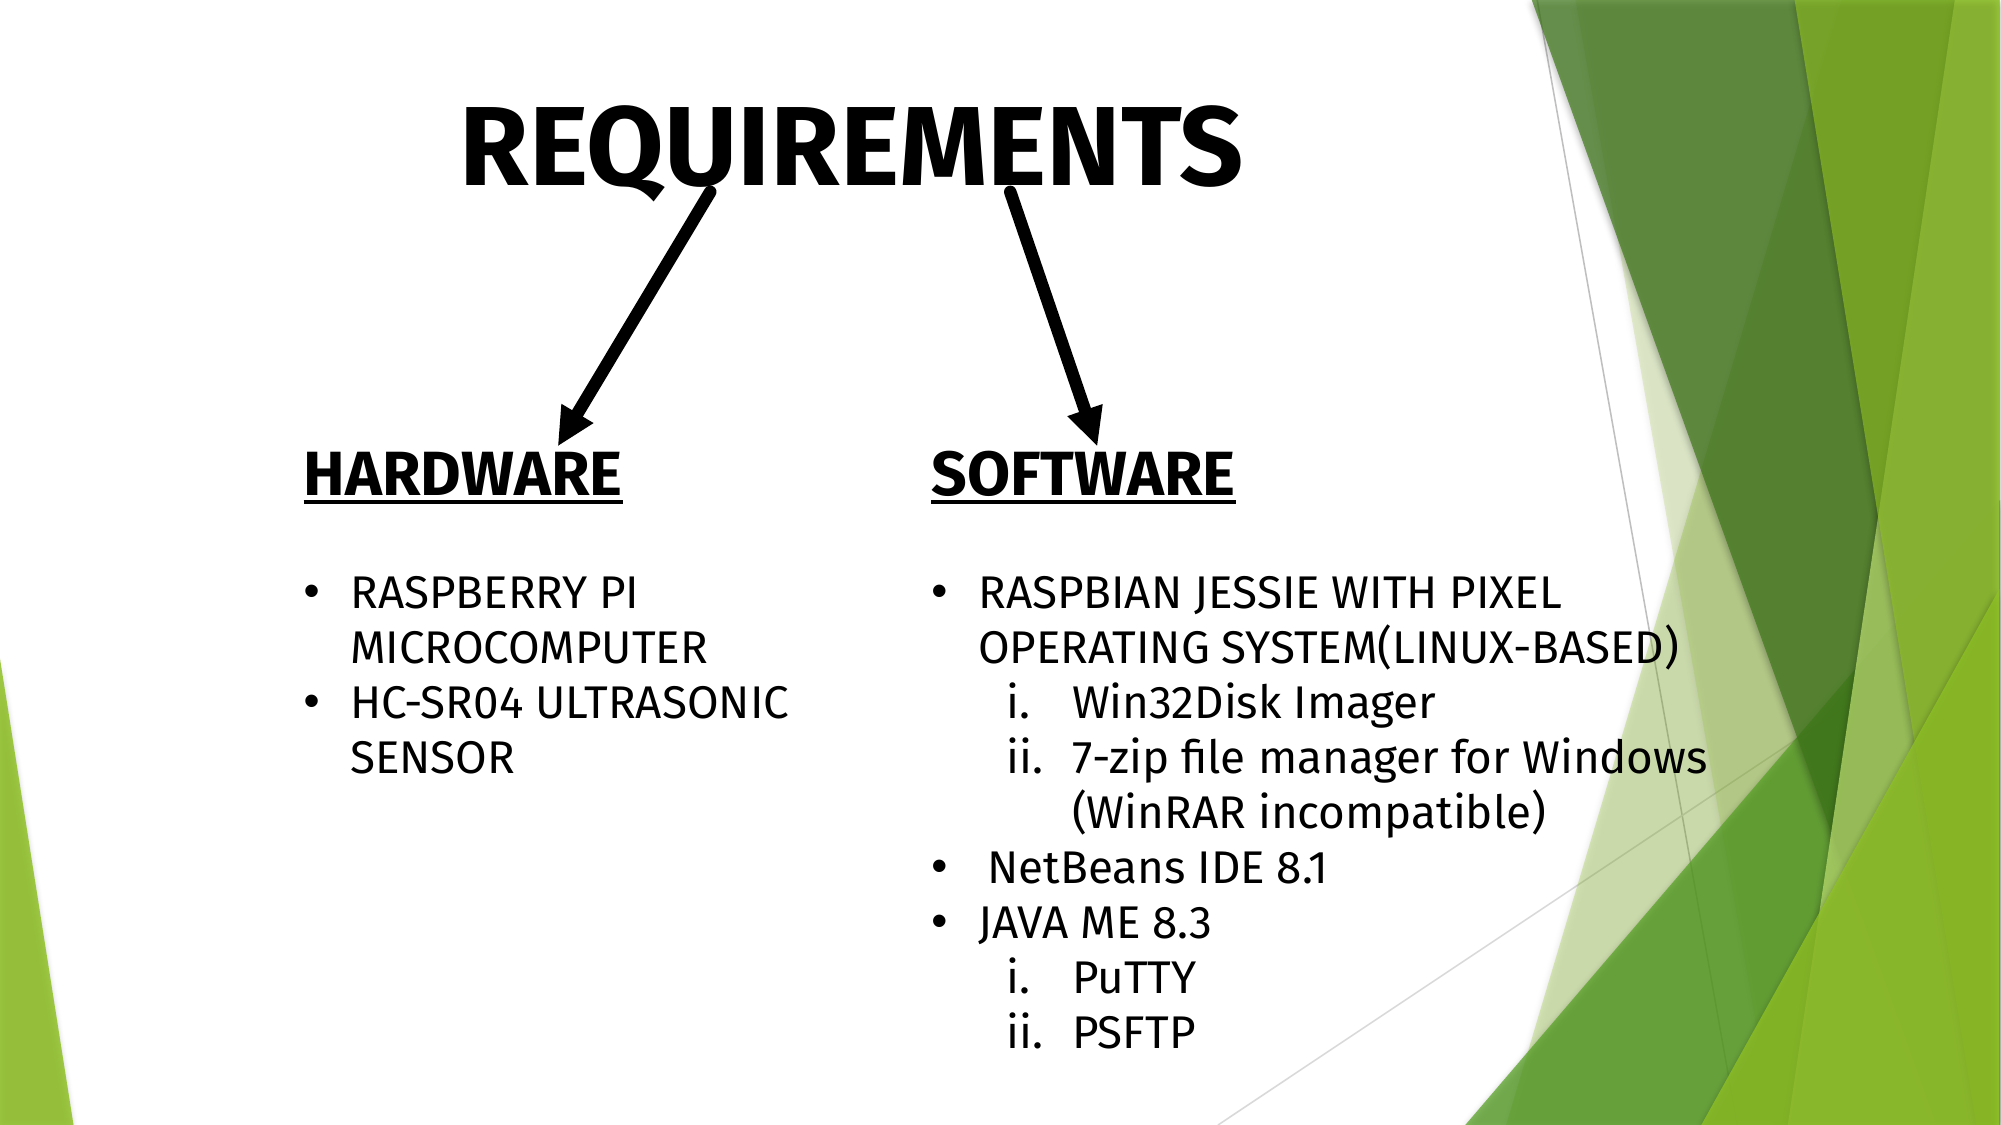

REQUIREMENTS
HARDWARE

RASPBERRY PI MICROCOMPUTER
HC-SR04 ULTRASONIC SENSOR

SOFTWARE

RASPBIAN JESSIE WITH PIXEL OPERATING SYSTEM(LINUX-BASED)
Win32Disk Imager
7-zip file manager for Windows (WinRAR incompatible)
NetBeans IDE 8.1
JAVA ME 8.3
PuTTY
PSFTP